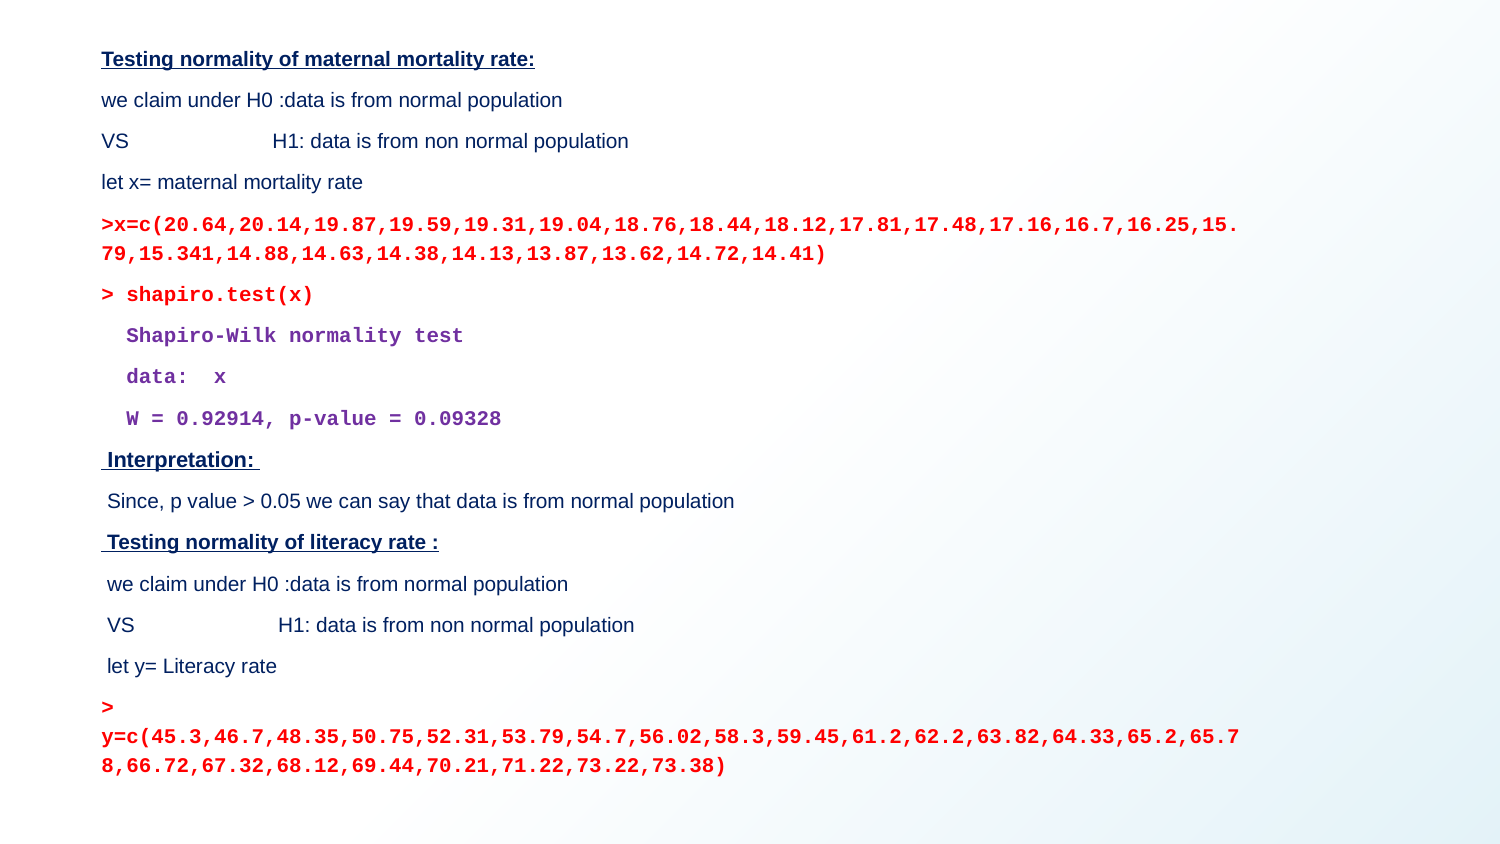

Testing normality of maternal mortality rate:
we claim under H0 :data is from normal population
VS                         H1: data is from non normal population
let x= maternal mortality rate
>x=c(20.64,20.14,19.87,19.59,19.31,19.04,18.76,18.44,18.12,17.81,17.48,17.16,16.7,16.25,15.79,15.341,14.88,14.63,14.38,14.13,13.87,13.62,14.72,14.41)
> shapiro.test(x)
  Shapiro-Wilk normality test
  data:  x
  W = 0.92914, p-value = 0.09328
 Interpretation:
 Since, p value > 0.05 we can say that data is from normal population
 Testing normality of literacy rate :
 we claim under H0 :data is from normal population
 VS                         H1: data is from non normal population
 let y= Literacy rate
> y=c(45.3,46.7,48.35,50.75,52.31,53.79,54.7,56.02,58.3,59.45,61.2,62.2,63.82,64.33,65.2,65.78,66.72,67.32,68.12,69.44,70.21,71.22,73.22,73.38)